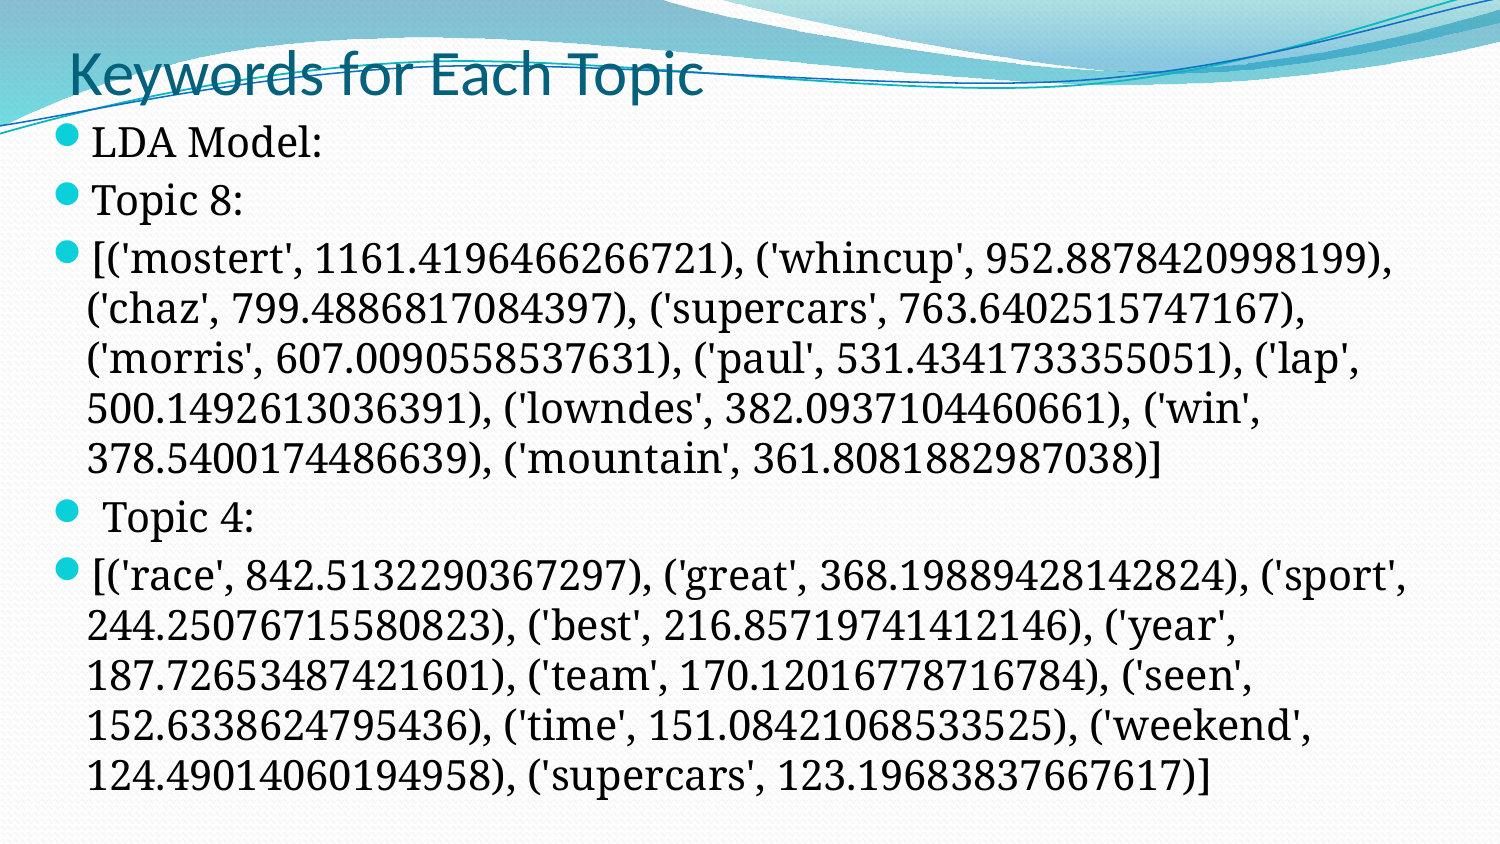

# Keywords for Each Topic
LDA Model:
Topic 8:
[('mostert', 1161.4196466266721), ('whincup', 952.8878420998199), ('chaz', 799.4886817084397), ('supercars', 763.6402515747167), ('morris', 607.0090558537631), ('paul', 531.4341733355051), ('lap', 500.1492613036391), ('lowndes', 382.0937104460661), ('win', 378.5400174486639), ('mountain', 361.8081882987038)]
 Topic 4:
[('race', 842.5132290367297), ('great', 368.19889428142824), ('sport', 244.25076715580823), ('best', 216.85719741412146), ('year', 187.72653487421601), ('team', 170.12016778716784), ('seen', 152.6338624795436), ('time', 151.08421068533525), ('weekend', 124.49014060194958), ('supercars', 123.19683837667617)]